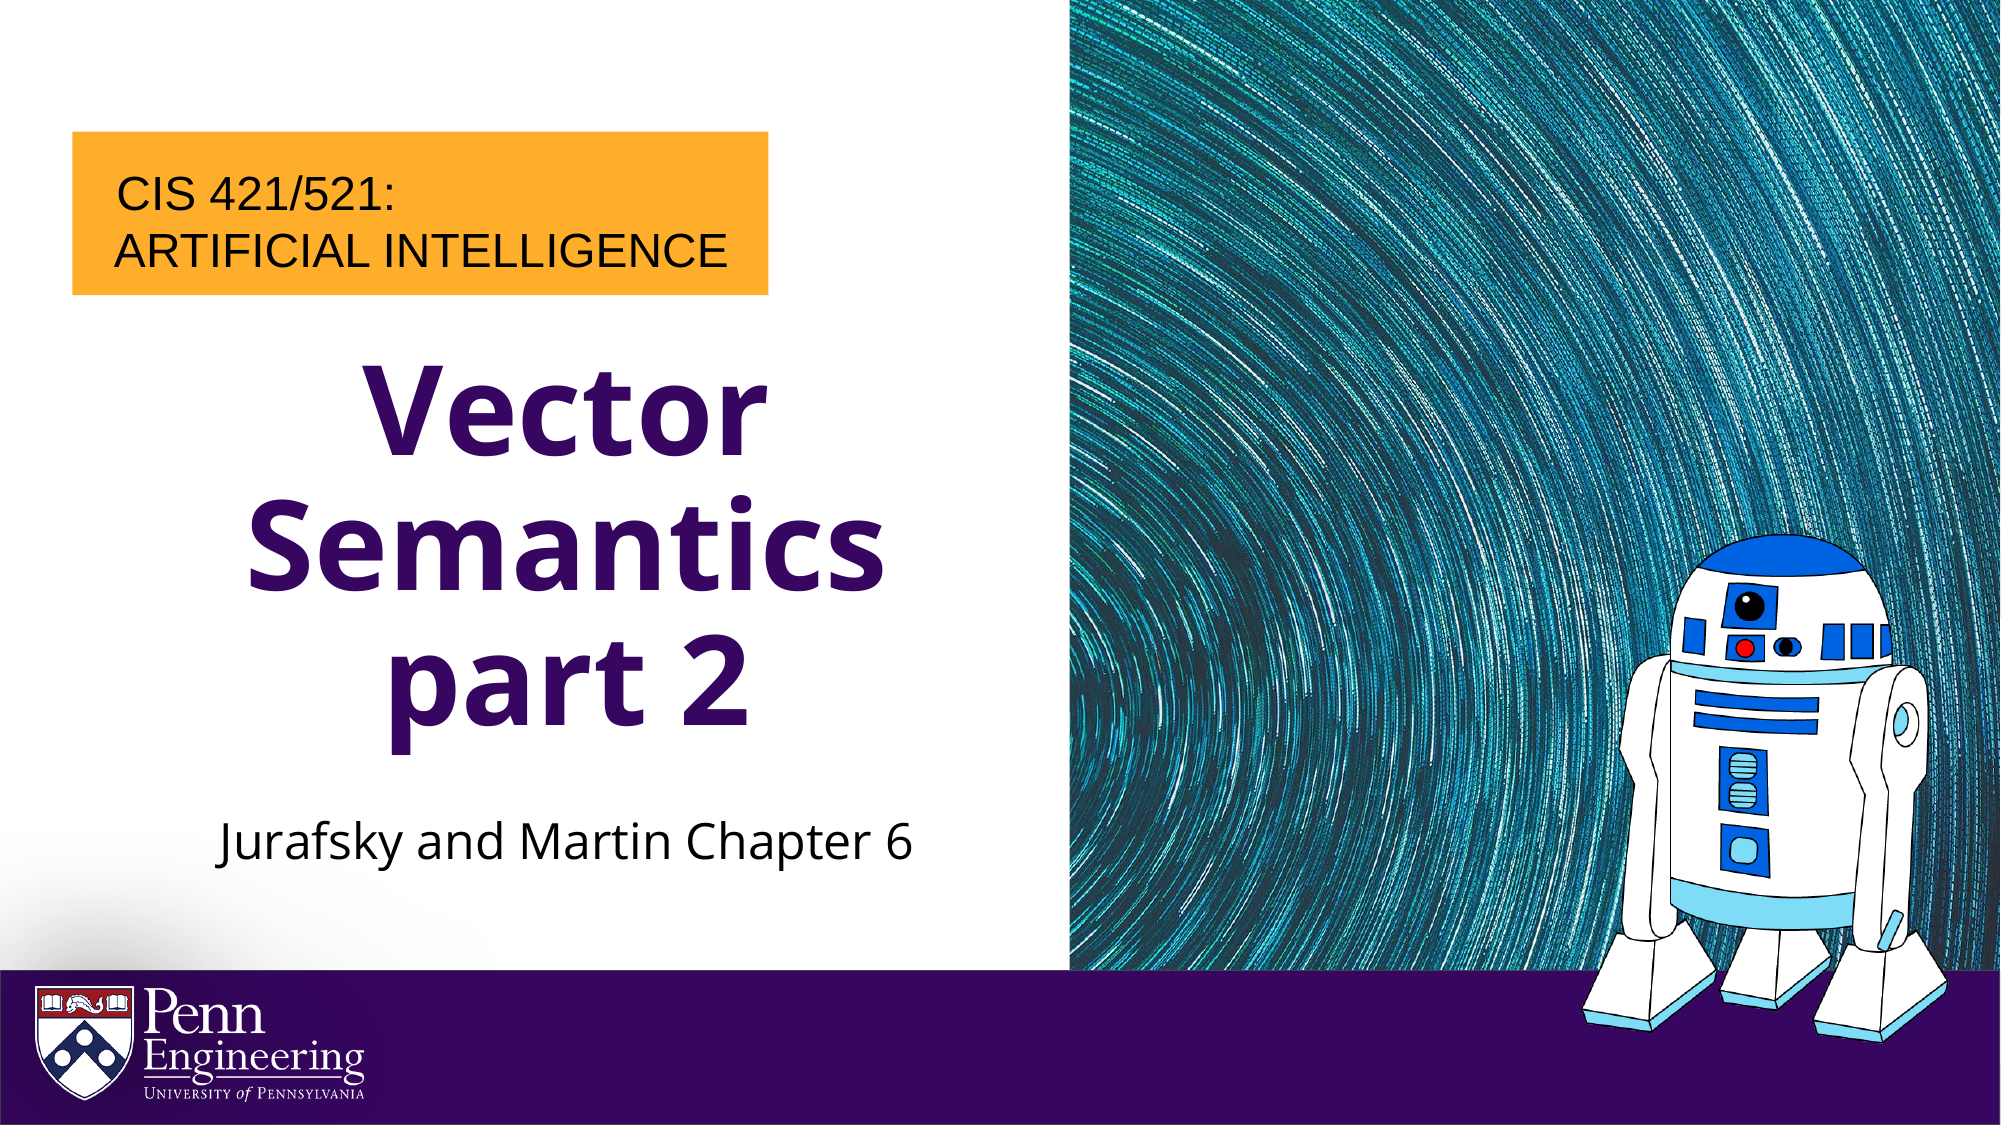

# Vector Semantics part 2
Jurafsky and Martin Chapter 6